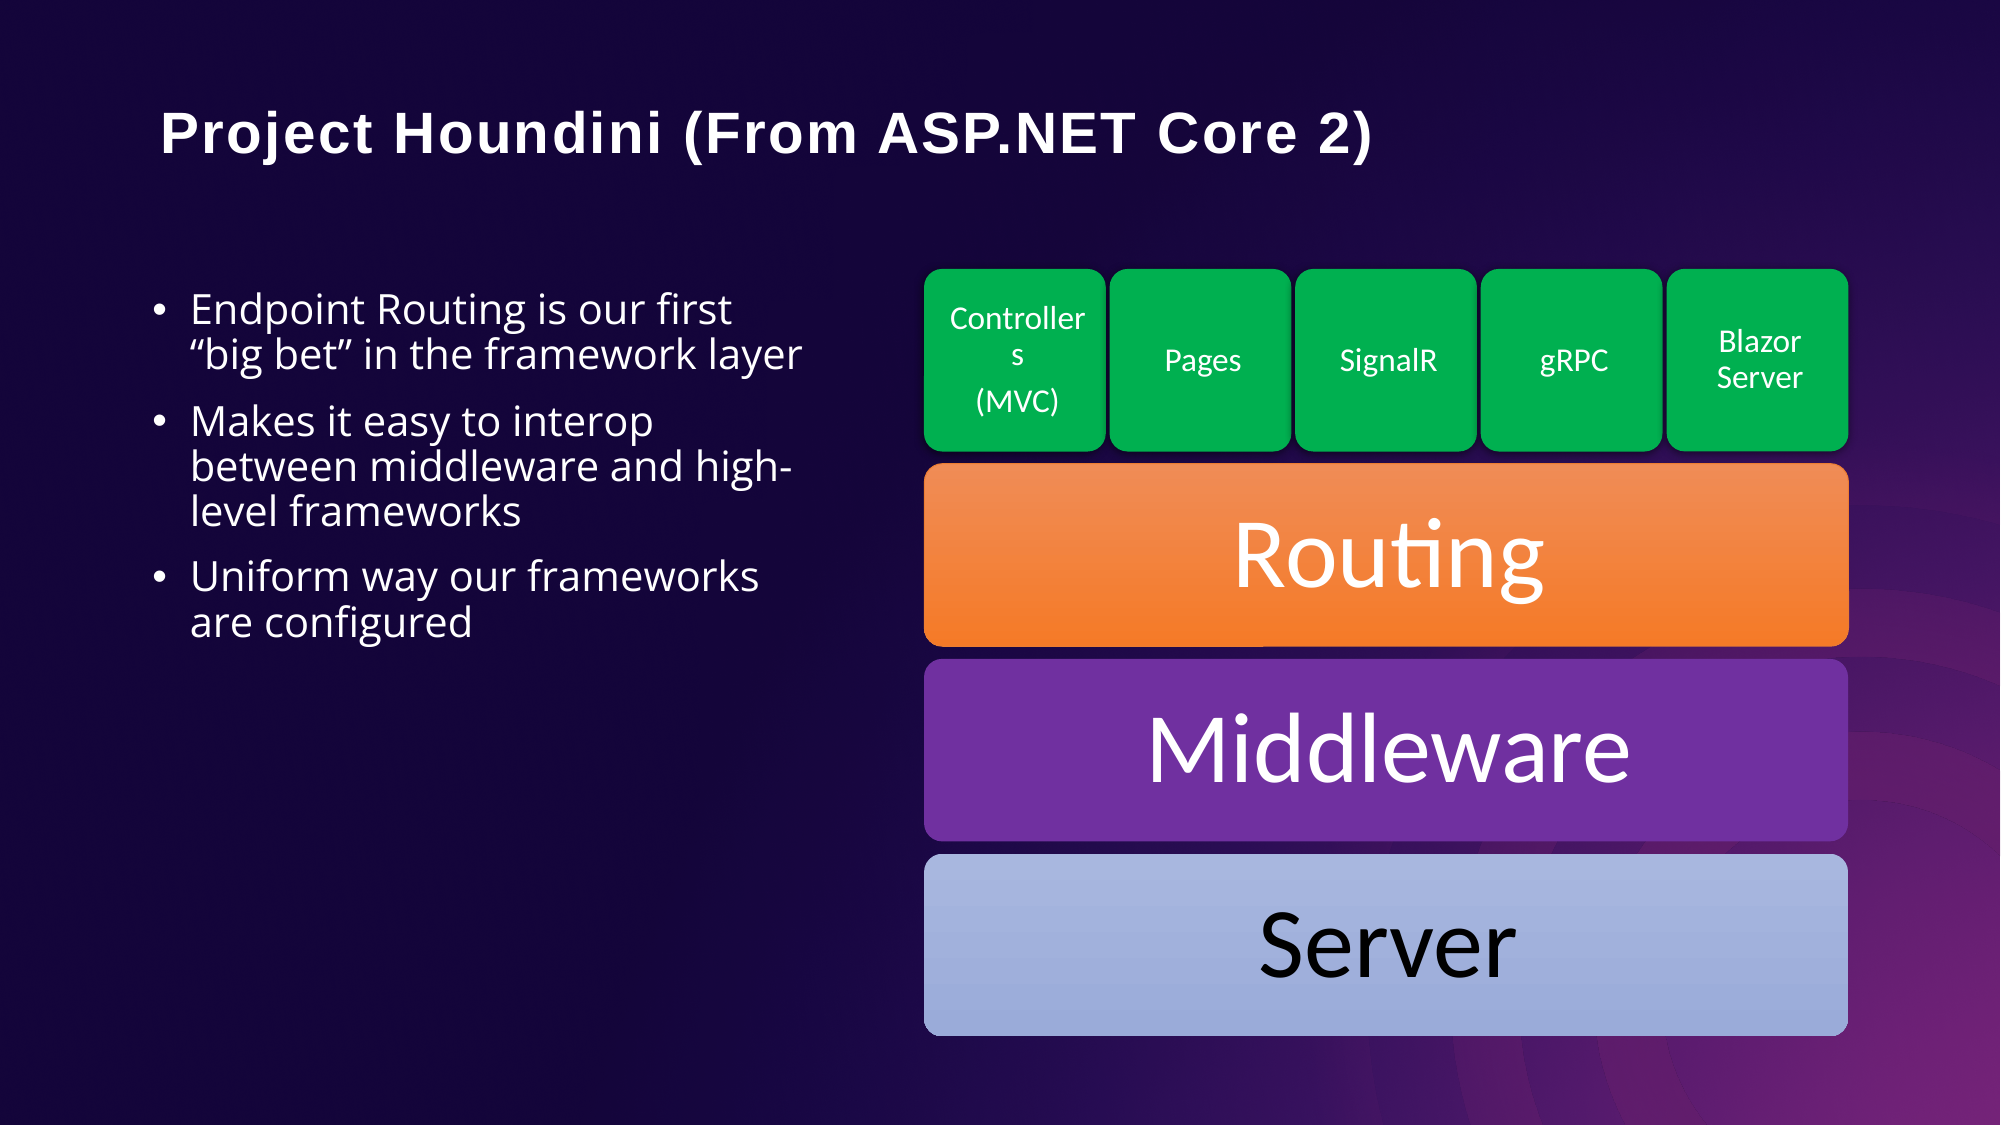

# Project Houndini (From ASP.NET Core 2)
Server
Middleware
Routing
Controllers
(MVC)
Pages
SignalR
gRPC
Blazor Server
Endpoint Routing is our first “big bet” in the framework layer
Makes it easy to interop between middleware and high-level frameworks
Uniform way our frameworks are configured